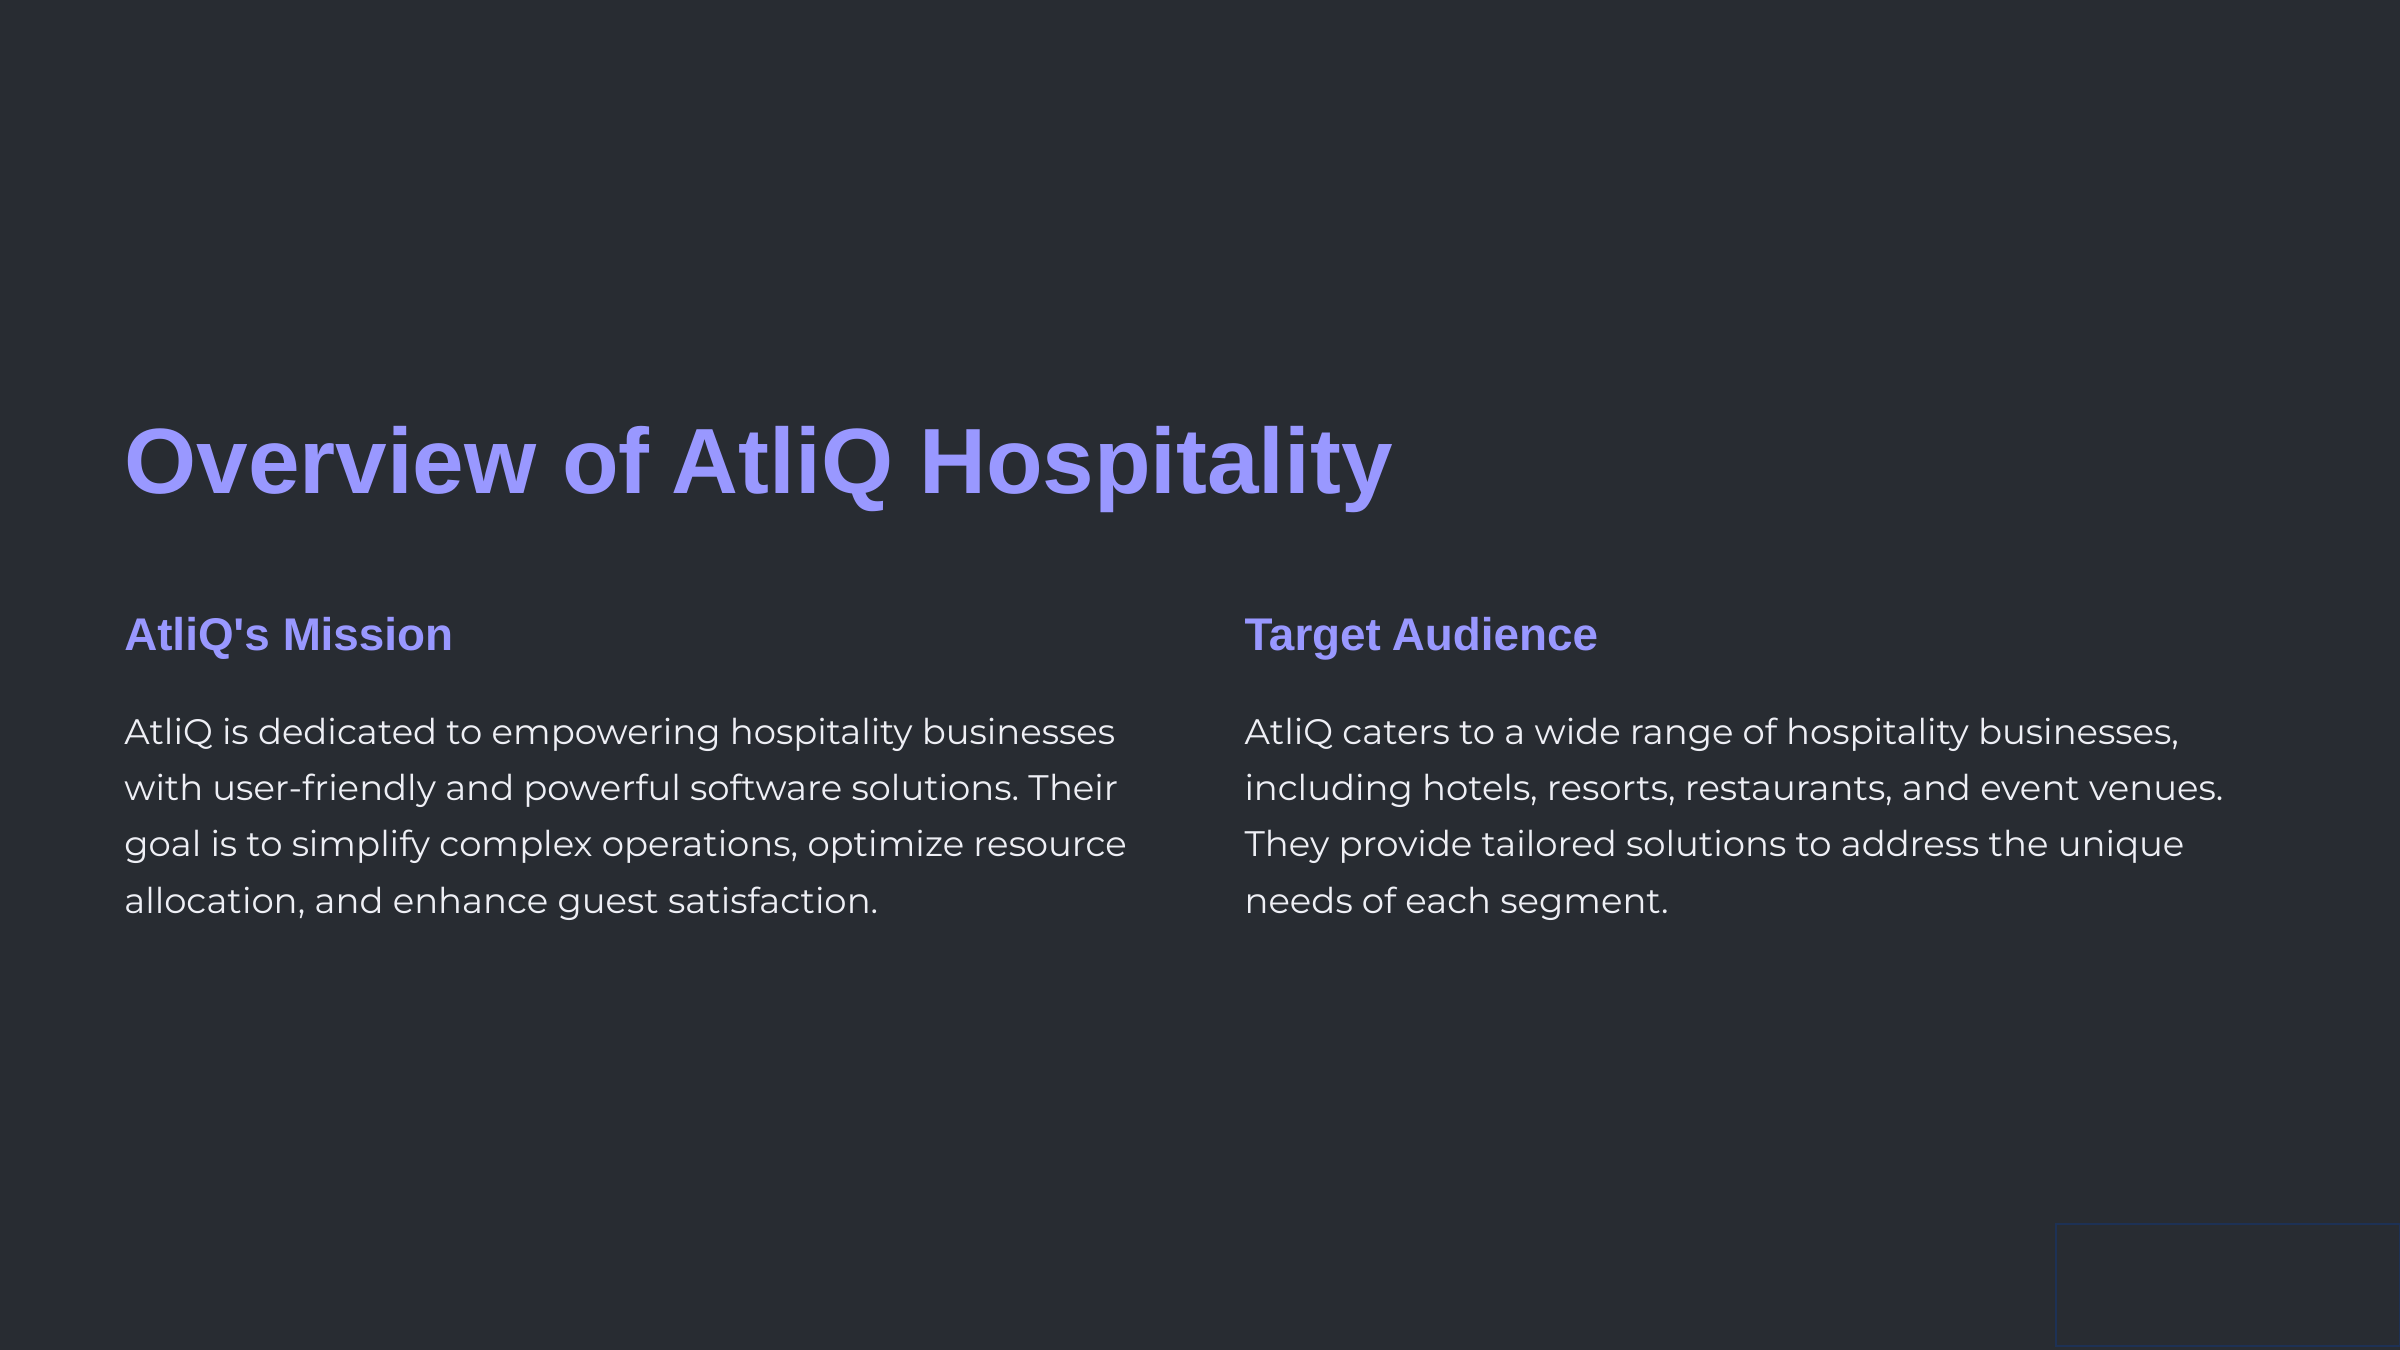

Overview of AtliQ Hospitality
AtliQ's Mission
Target Audience
AtliQ is dedicated to empowering hospitality businesses with user-friendly and powerful software solutions. Their goal is to simplify complex operations, optimize resource allocation, and enhance guest satisfaction.
AtliQ caters to a wide range of hospitality businesses, including hotels, resorts, restaurants, and event venues. They provide tailored solutions to address the unique needs of each segment.